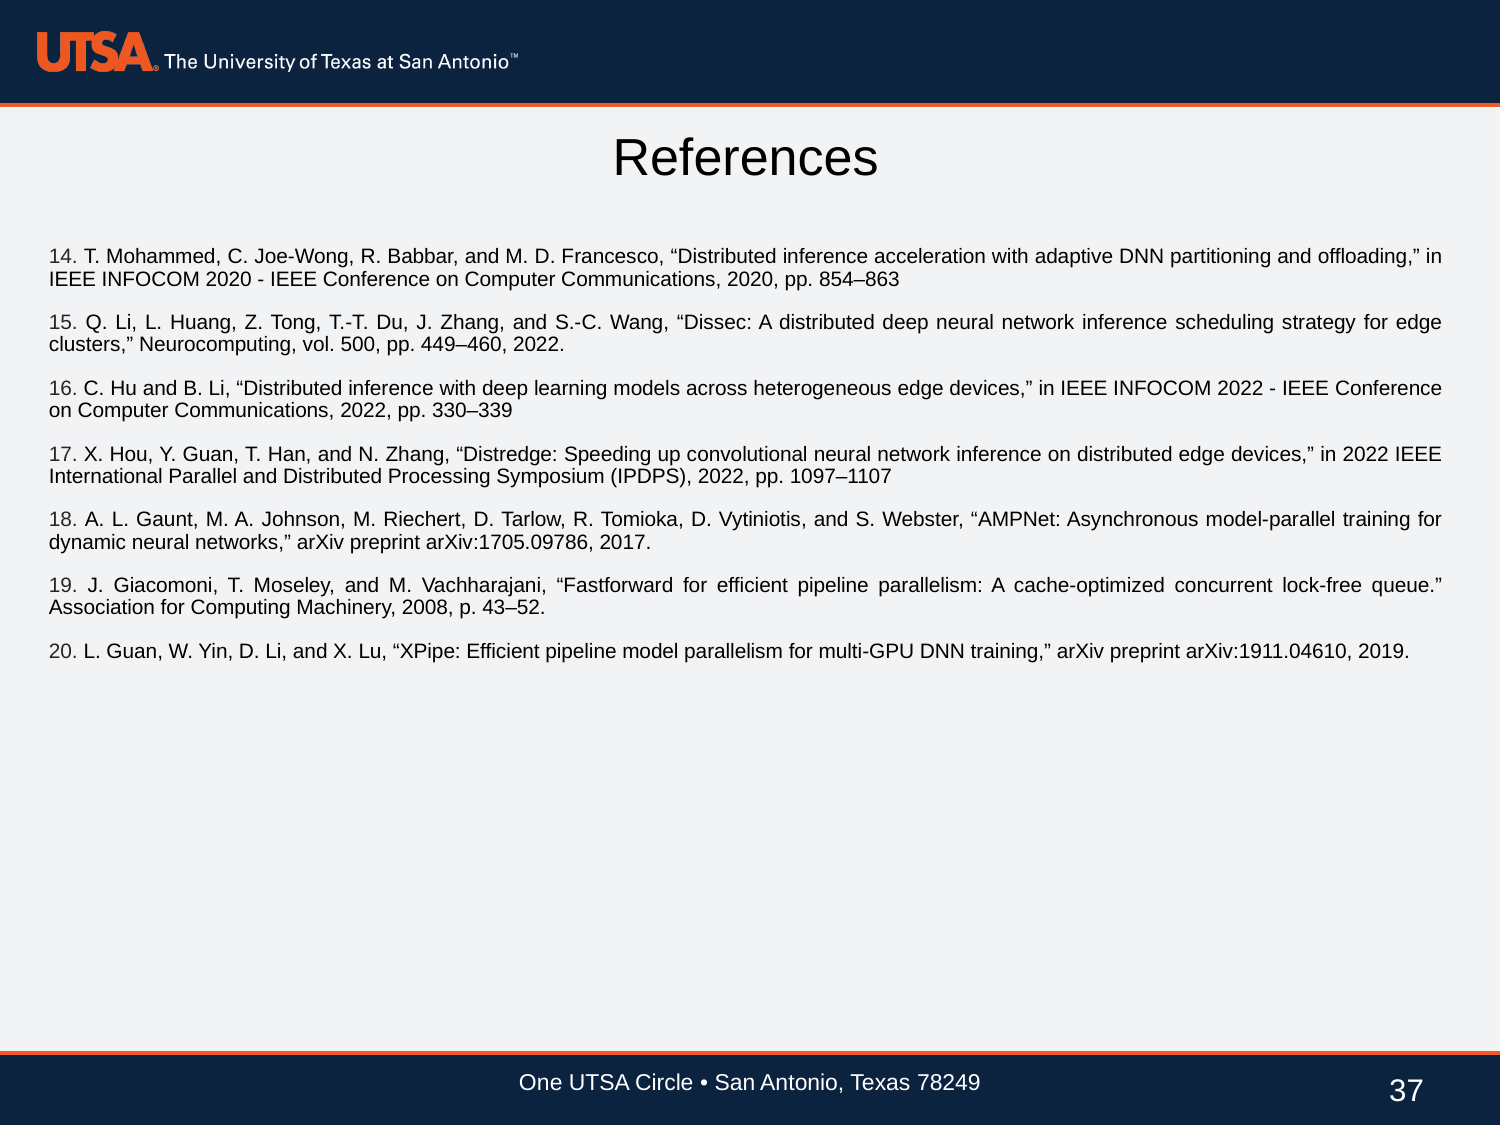

# References
14. T. Mohammed, C. Joe-Wong, R. Babbar, and M. D. Francesco, “Distributed inference acceleration with adaptive DNN partitioning and offloading,” in IEEE INFOCOM 2020 - IEEE Conference on Computer Communications, 2020, pp. 854–863
15. Q. Li, L. Huang, Z. Tong, T.-T. Du, J. Zhang, and S.-C. Wang, “Dissec: A distributed deep neural network inference scheduling strategy for edge clusters,” Neurocomputing, vol. 500, pp. 449–460, 2022.
16. C. Hu and B. Li, “Distributed inference with deep learning models across heterogeneous edge devices,” in IEEE INFOCOM 2022 - IEEE Conference on Computer Communications, 2022, pp. 330–339
17. X. Hou, Y. Guan, T. Han, and N. Zhang, “Distredge: Speeding up convolutional neural network inference on distributed edge devices,” in 2022 IEEE International Parallel and Distributed Processing Symposium (IPDPS), 2022, pp. 1097–1107
18. A. L. Gaunt, M. A. Johnson, M. Riechert, D. Tarlow, R. Tomioka, D. Vytiniotis, and S. Webster, “AMPNet: Asynchronous model-parallel training for dynamic neural networks,” arXiv preprint arXiv:1705.09786, 2017.
19. J. Giacomoni, T. Moseley, and M. Vachharajani, “Fastforward for efficient pipeline parallelism: A cache-optimized concurrent lock-free queue.” Association for Computing Machinery, 2008, p. 43–52.
20. L. Guan, W. Yin, D. Li, and X. Lu, “XPipe: Efficient pipeline model parallelism for multi-GPU DNN training,” arXiv preprint arXiv:1911.04610, 2019.

One UTSA Circle • San Antonio, Texas 78249

37